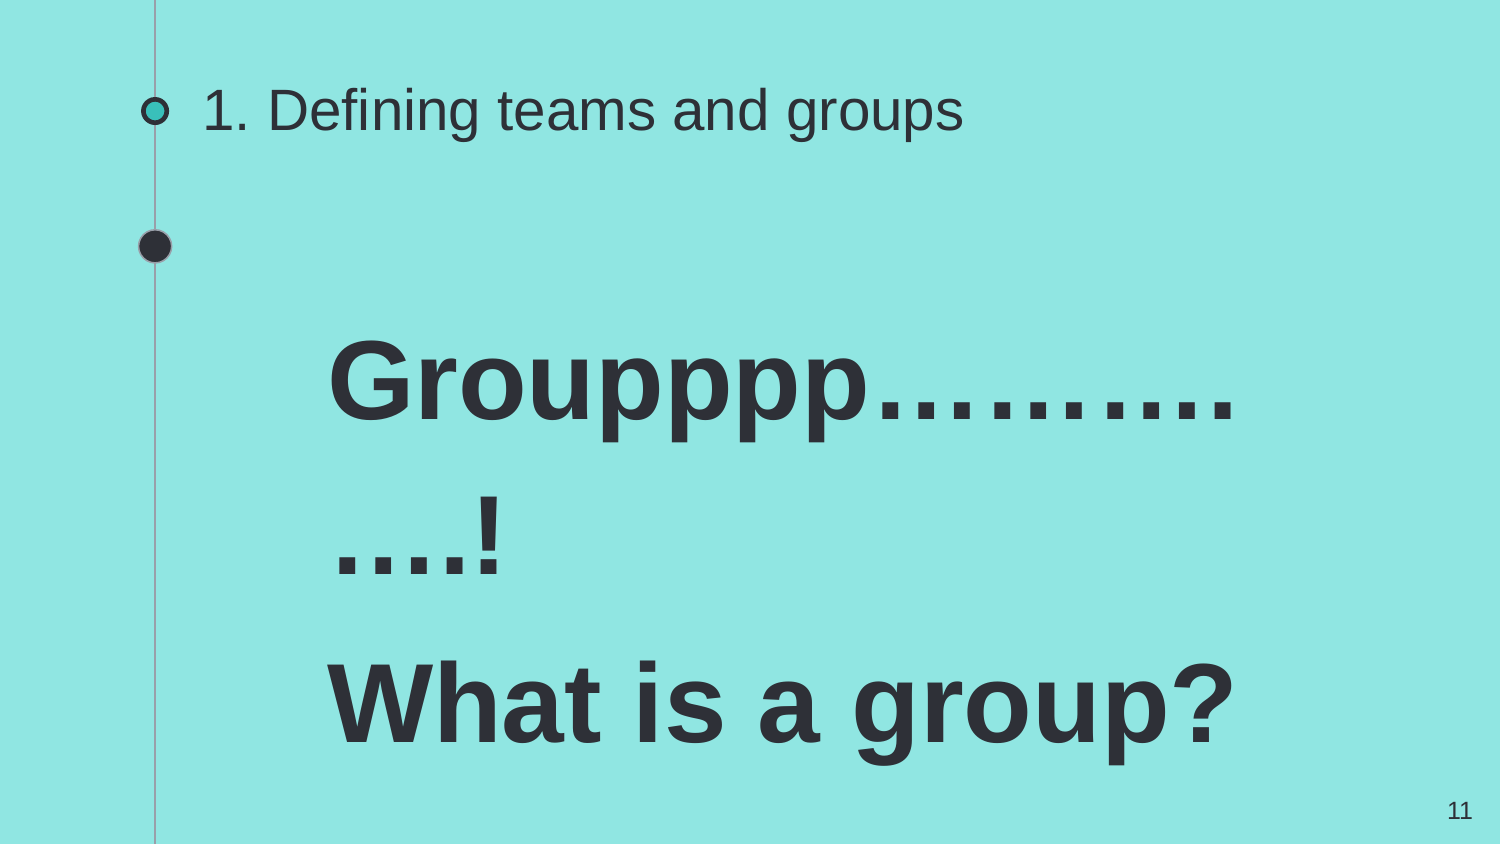

# 1. Defining teams and groups
Groupppp……….….!
What is a group?

11